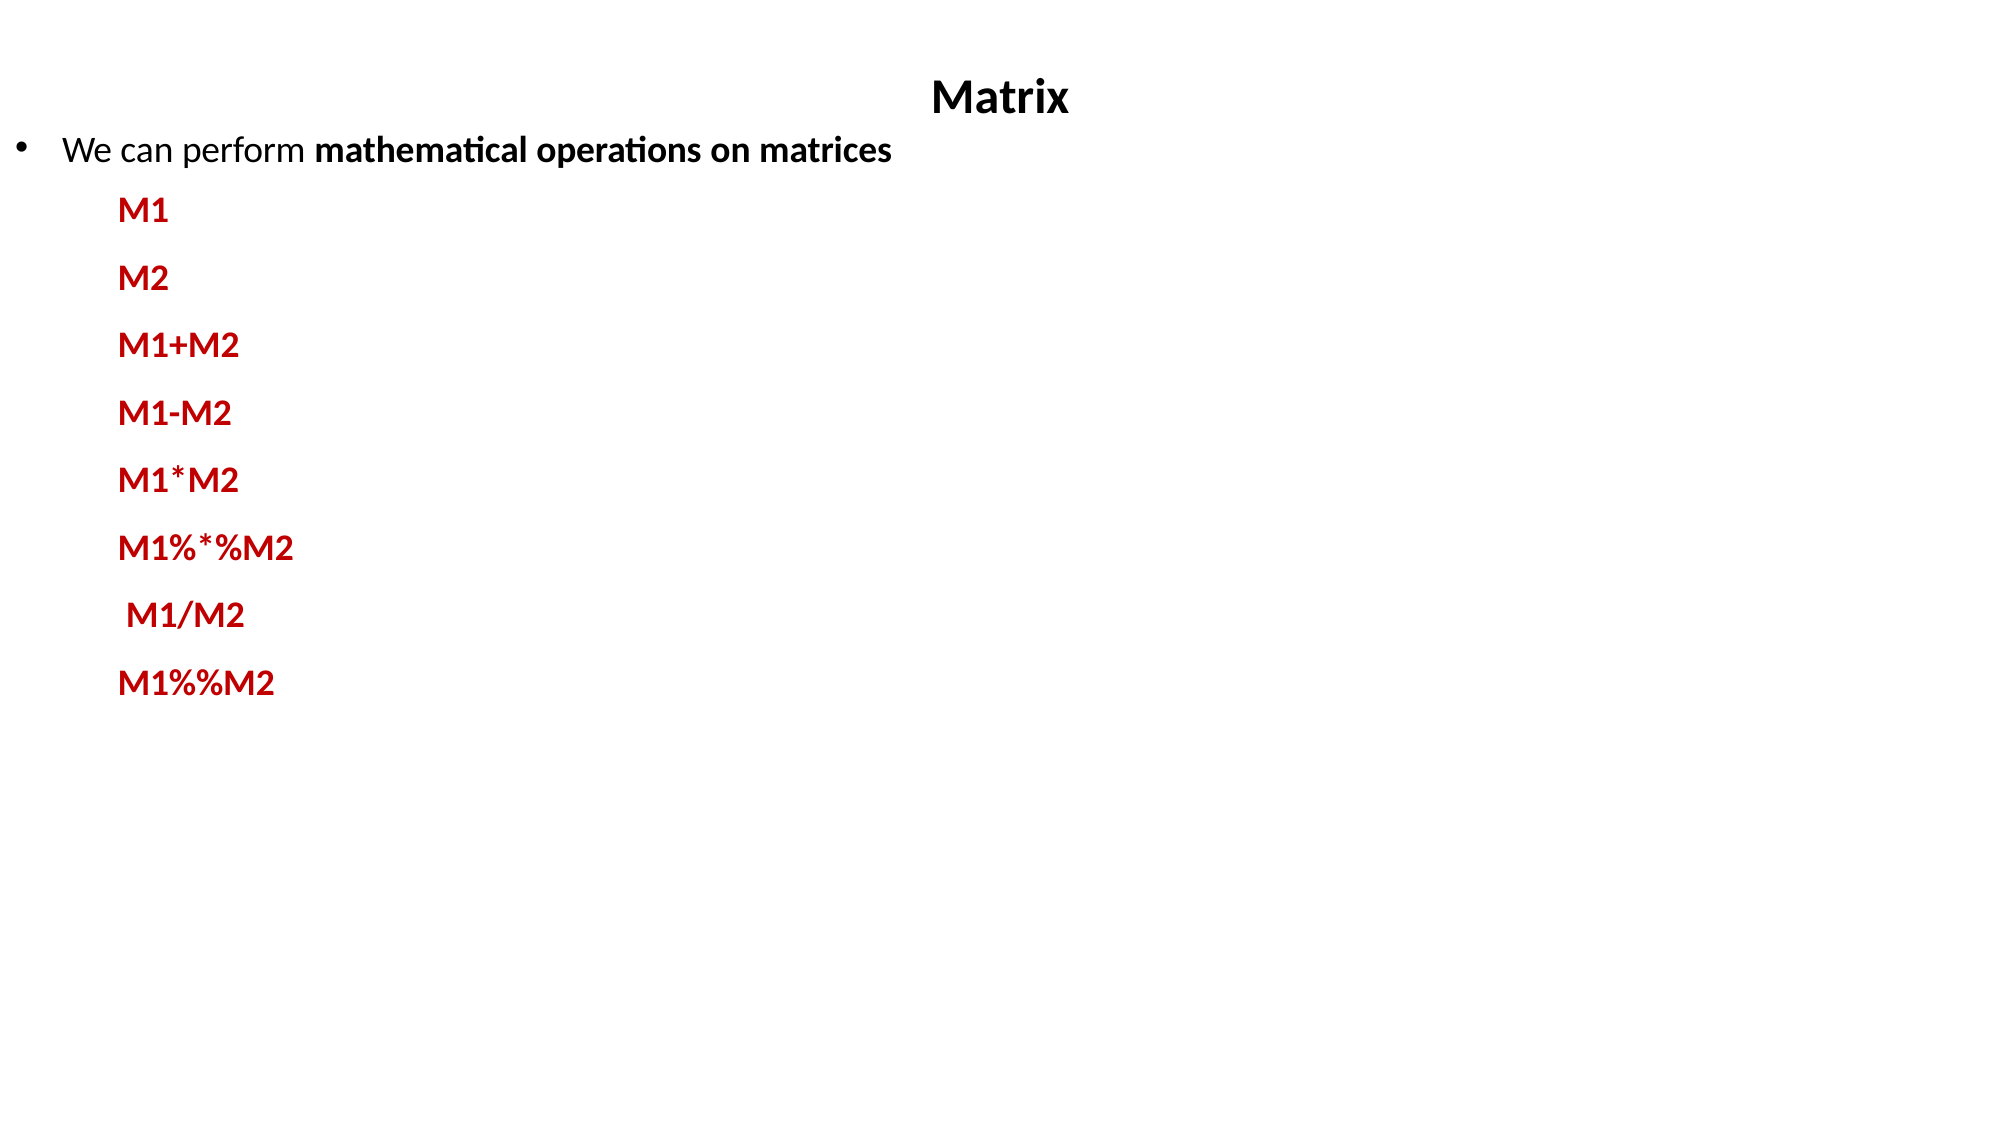

Matrix
We can perform mathematical operations on matrices
M1
M2  M1+M2  M1-M2  M1*M2  M1%*%M2  M1/M2  M1%%M2